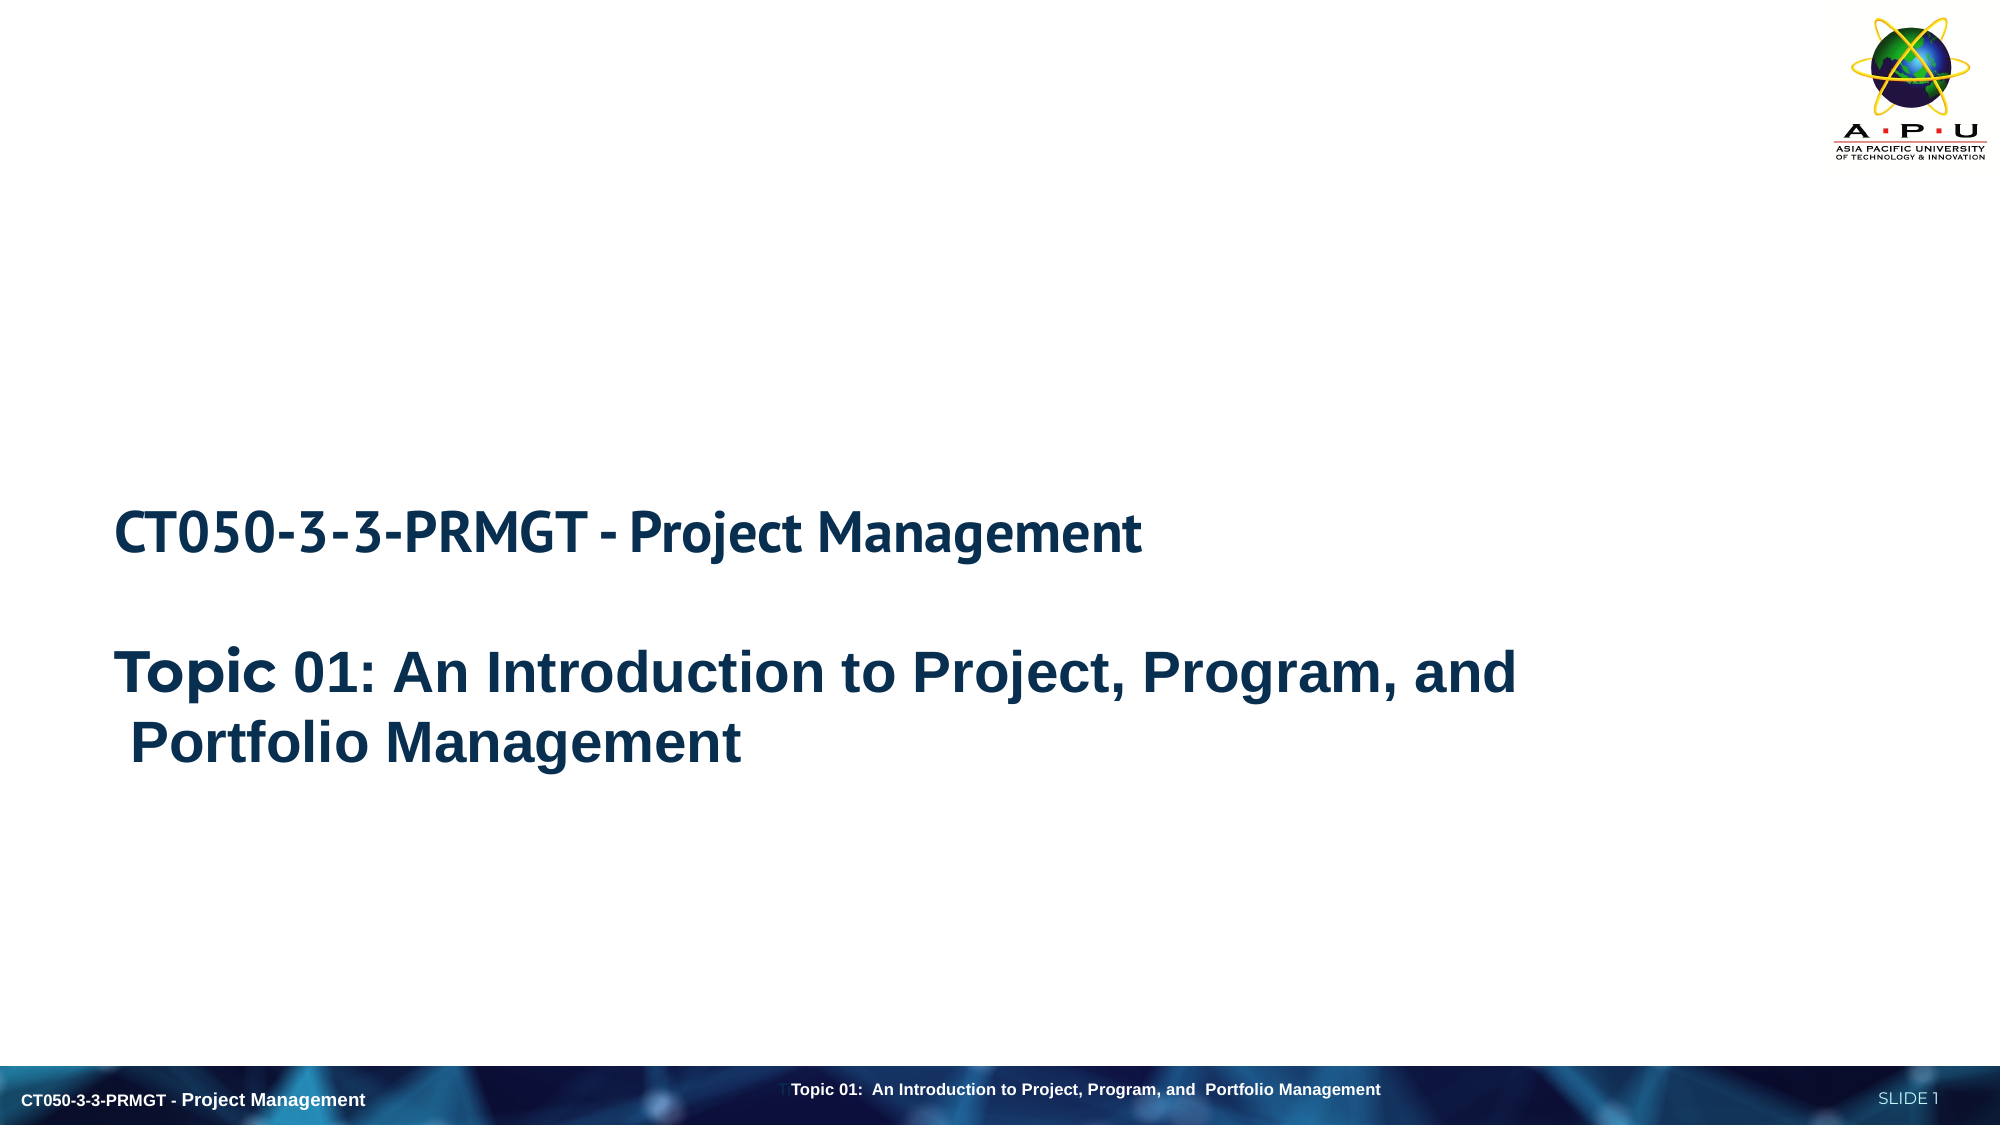

CT050-3-3-PRMGT - Project Management
Topic 01: An Introduction to Project, Program, and  Portfolio Management